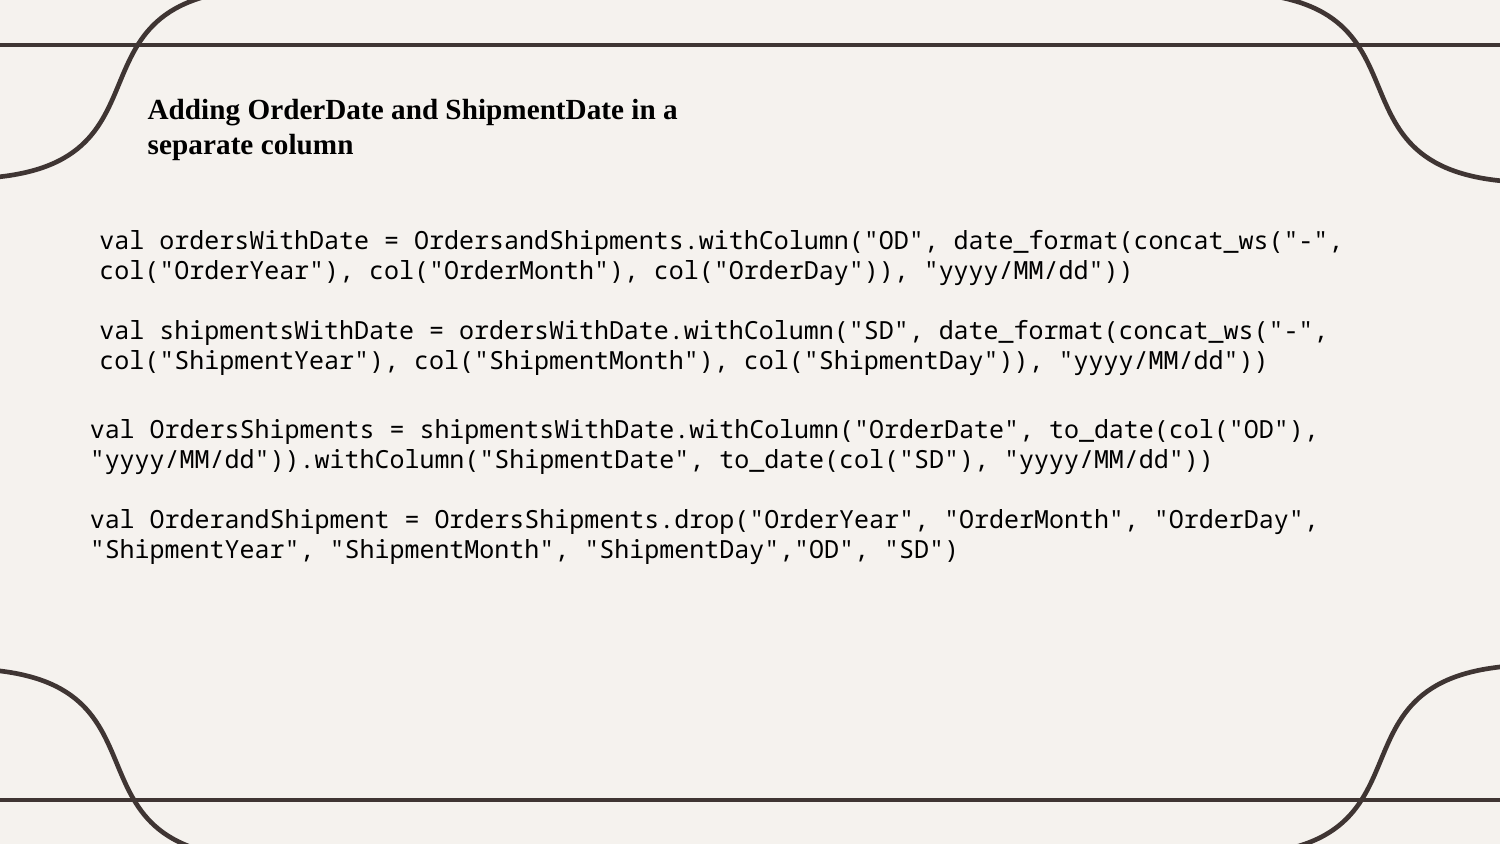

Adding OrderDate and ShipmentDate in a separate column
val ordersWithDate = OrdersandShipments.withColumn("OD", date_format(concat_ws("-", col("OrderYear"), col("OrderMonth"), col("OrderDay")), "yyyy/MM/dd"))

val shipmentsWithDate = ordersWithDate.withColumn("SD", date_format(concat_ws("-", col("ShipmentYear"), col("ShipmentMonth"), col("ShipmentDay")), "yyyy/MM/dd"))
val OrdersShipments = shipmentsWithDate.withColumn("OrderDate", to_date(col("OD"), "yyyy/MM/dd")).withColumn("ShipmentDate", to_date(col("SD"), "yyyy/MM/dd"))

val OrderandShipment = OrdersShipments.drop("OrderYear", "OrderMonth", "OrderDay", "ShipmentYear", "ShipmentMonth", "ShipmentDay","OD", "SD")